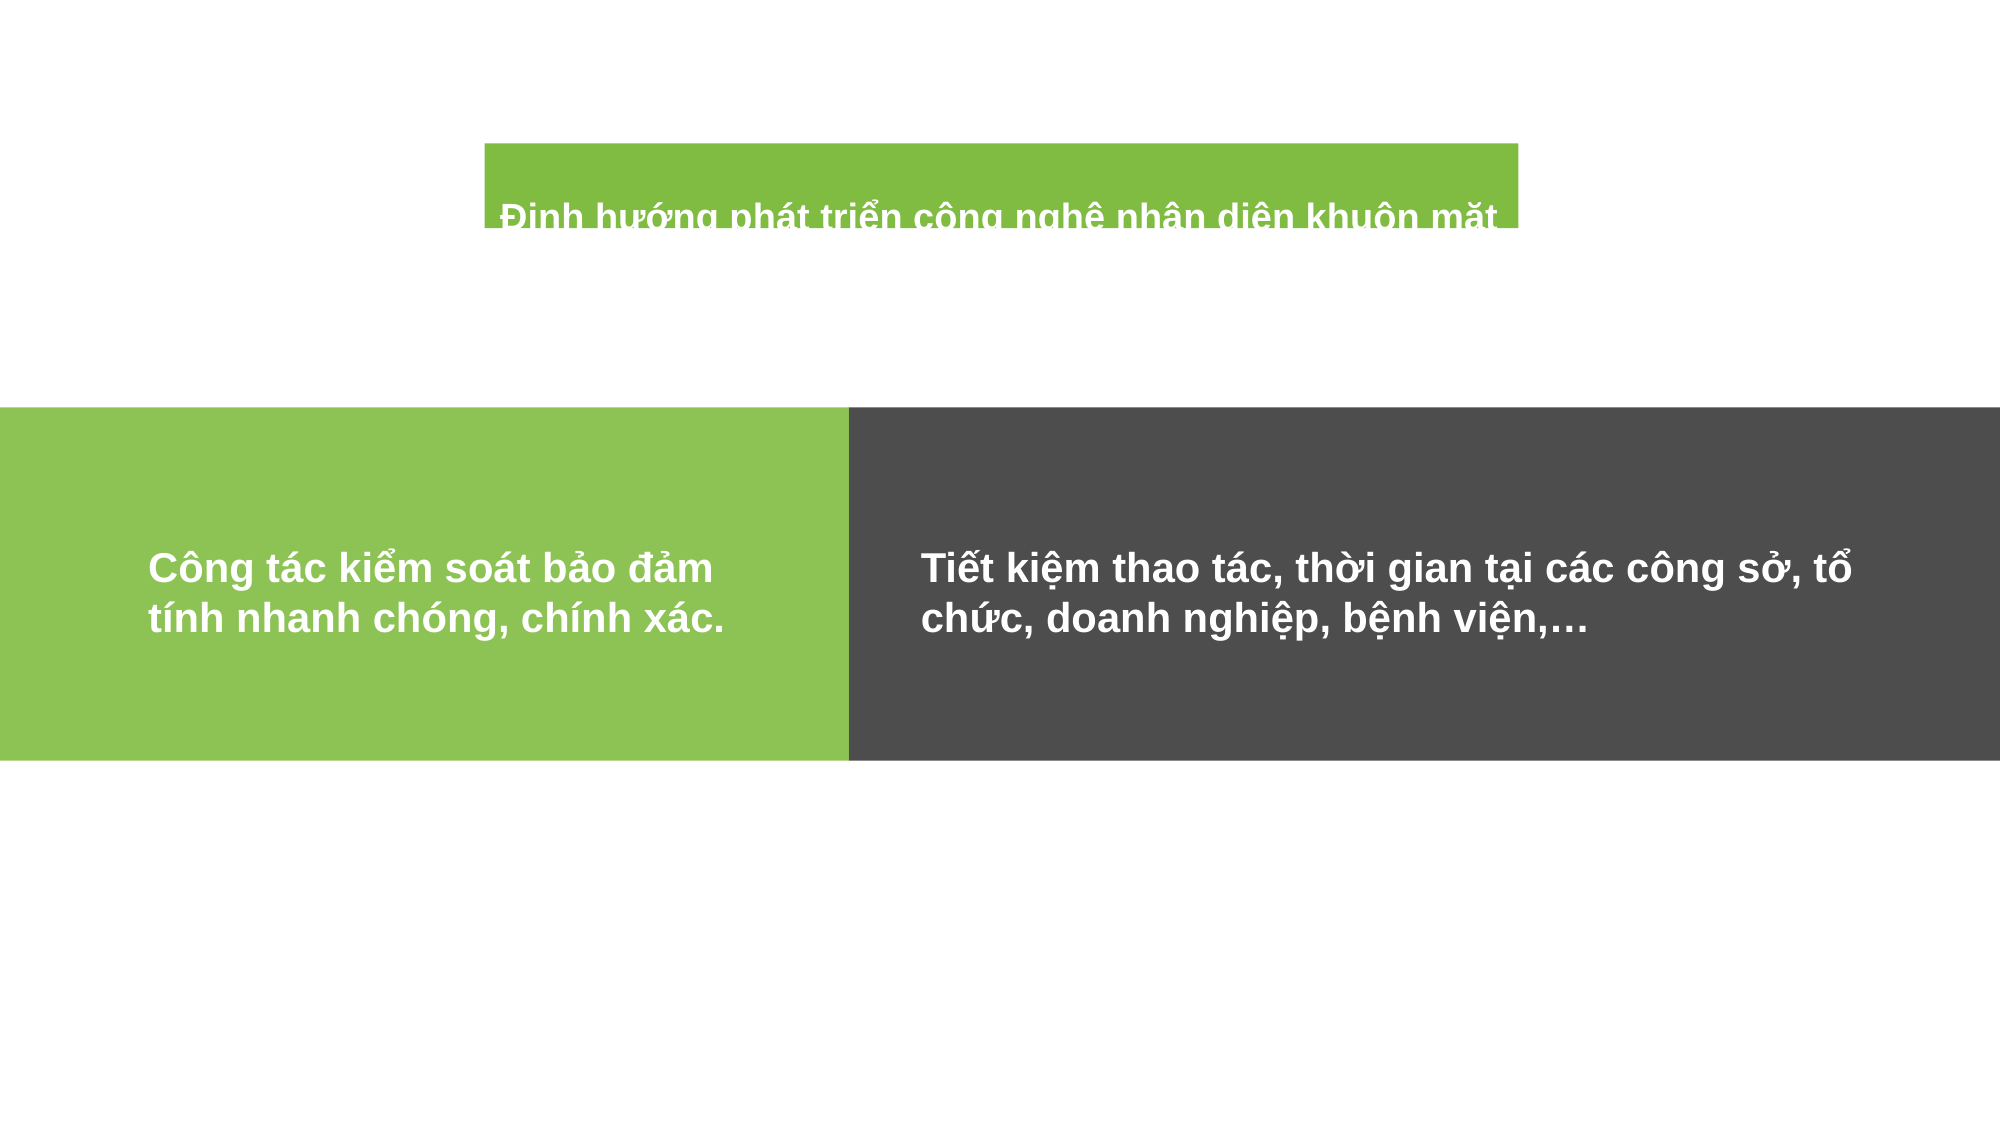

Định hướng phát triển công nghệ nhận diện khuôn mặt

Công tác kiểm soát bảo đảm tính nhanh chóng, chính xác.

Tiết kiệm thao tác, thời gian tại các công sở, tổ chức, doanh nghiệp, bệnh viện,…